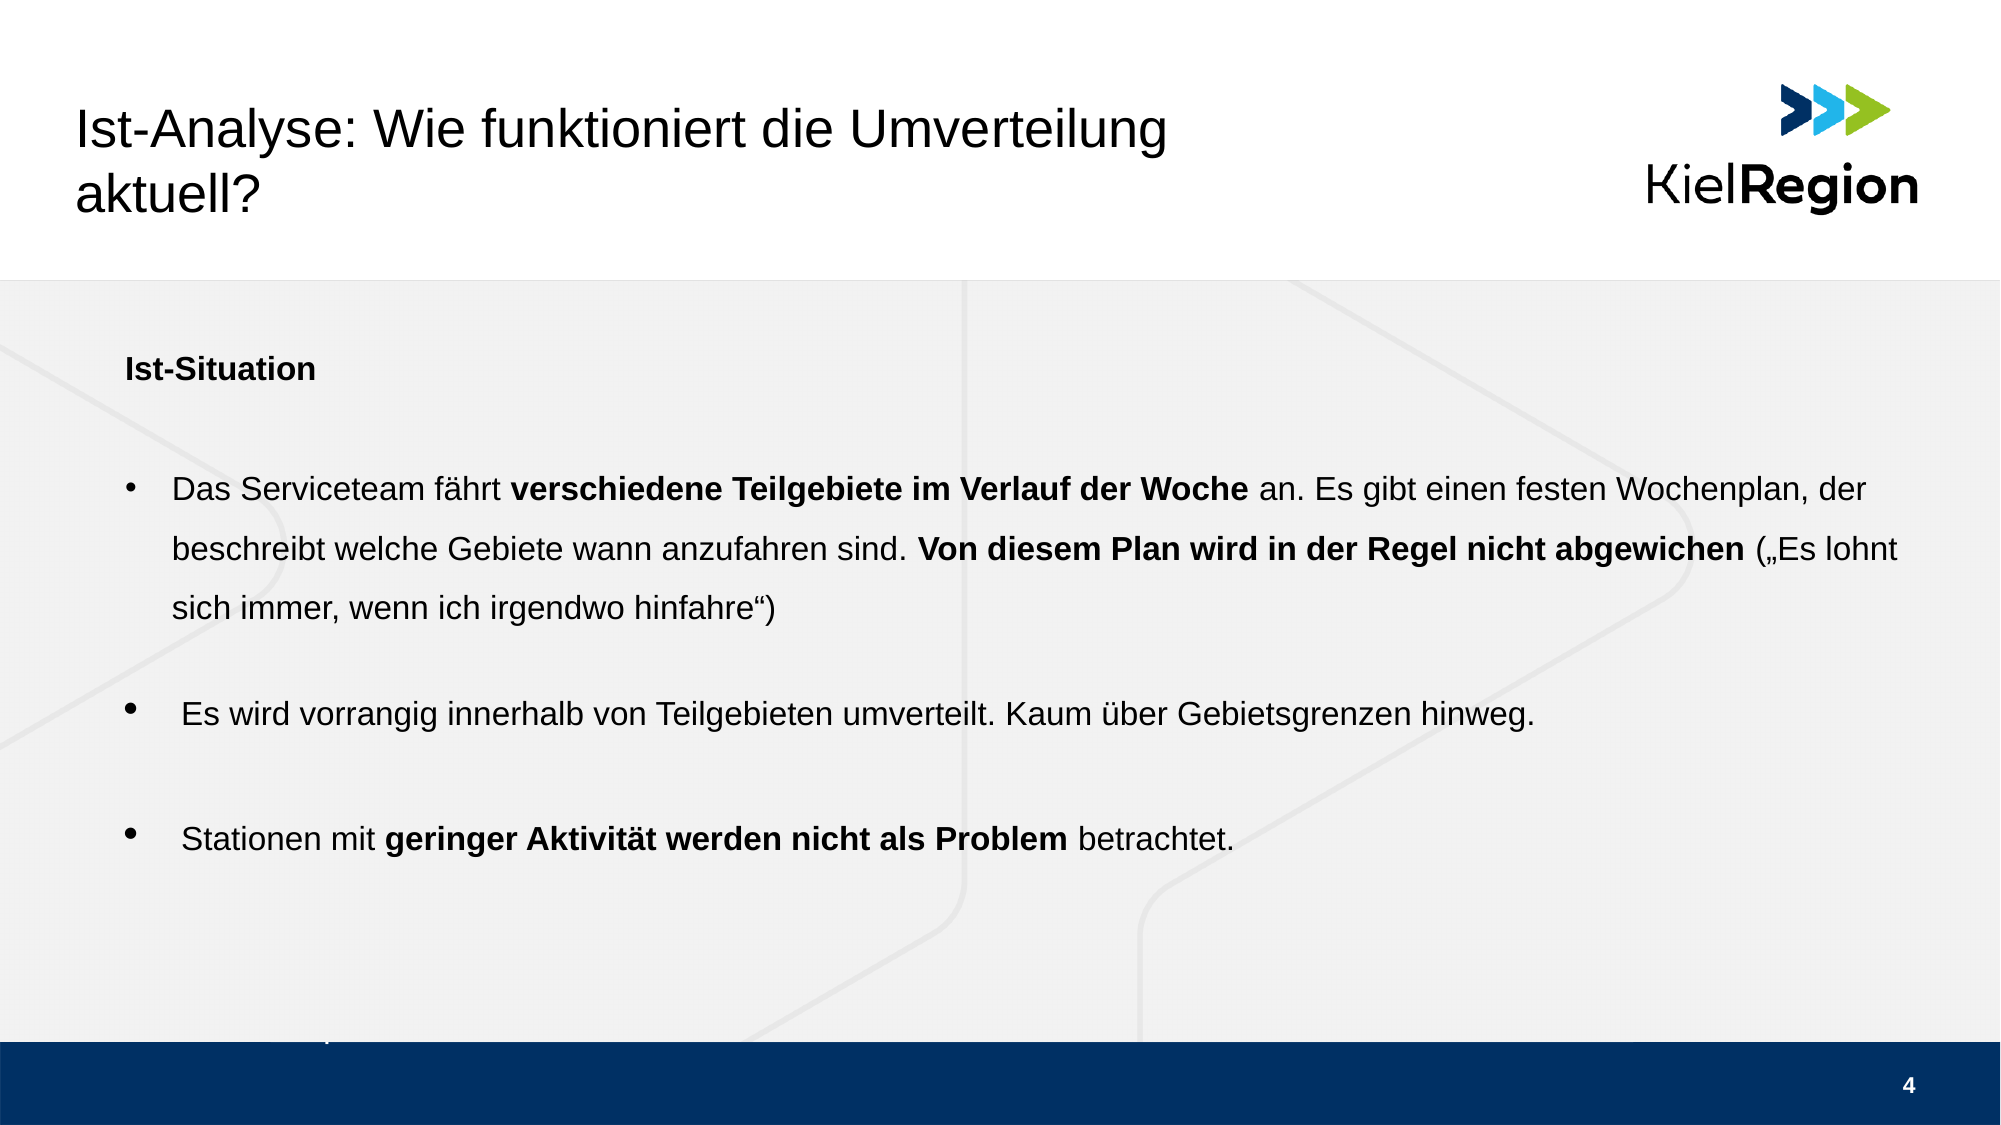

# Ist-Analyse: Wie funktioniert die Umverteilung aktuell?
Ist-Situation

Das Serviceteam fährt verschiedene Teilgebiete im Verlauf der Woche an. Es gibt einen festen Wochenplan, der beschreibt welche Gebiete wann anzufahren sind. Von diesem Plan wird in der Regel nicht abgewichen („Es lohnt sich immer, wenn ich irgendwo hinfahre“)

Es wird vorrangig innerhalb von Teilgebieten umverteilt. Kaum über Gebietsgrenzen hinweg.

Stationen mit geringer Aktivität werden nicht als Problem betrachtet.

4